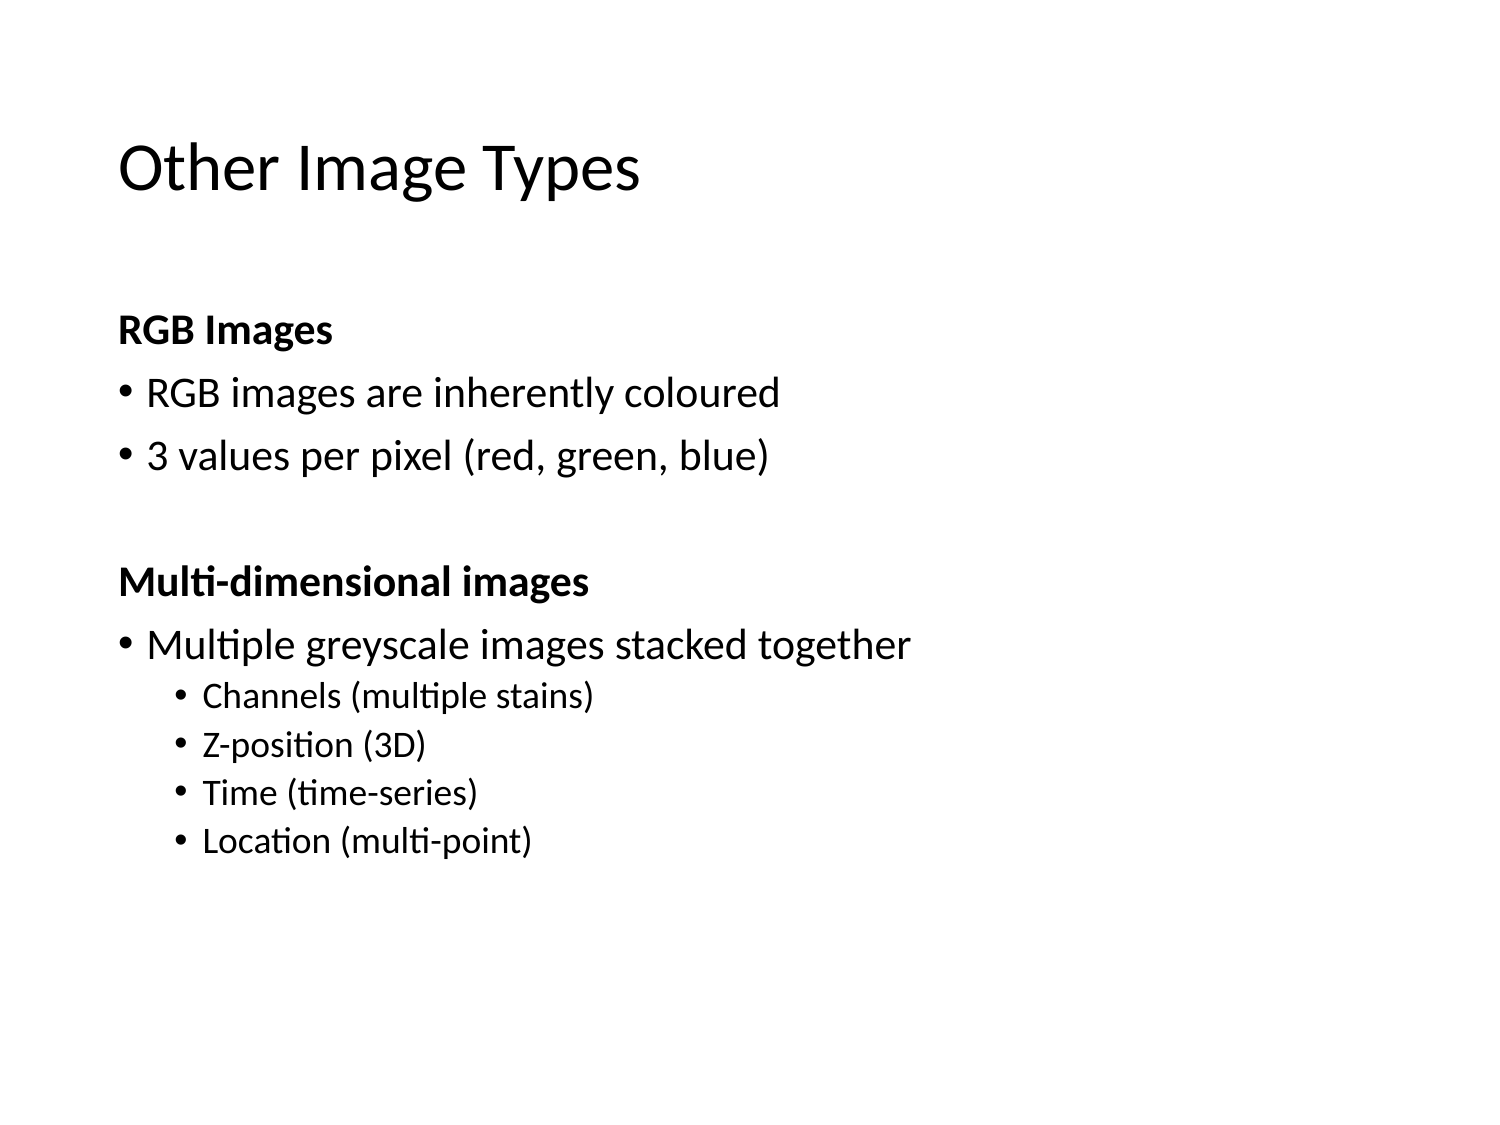

# Other Image Types
RGB Images
RGB images are inherently coloured
3 values per pixel (red, green, blue)

Multi-dimensional images
Multiple greyscale images stacked together
Channels (multiple stains)
Z-position (3D)
Time (time-series)
Location (multi-point)